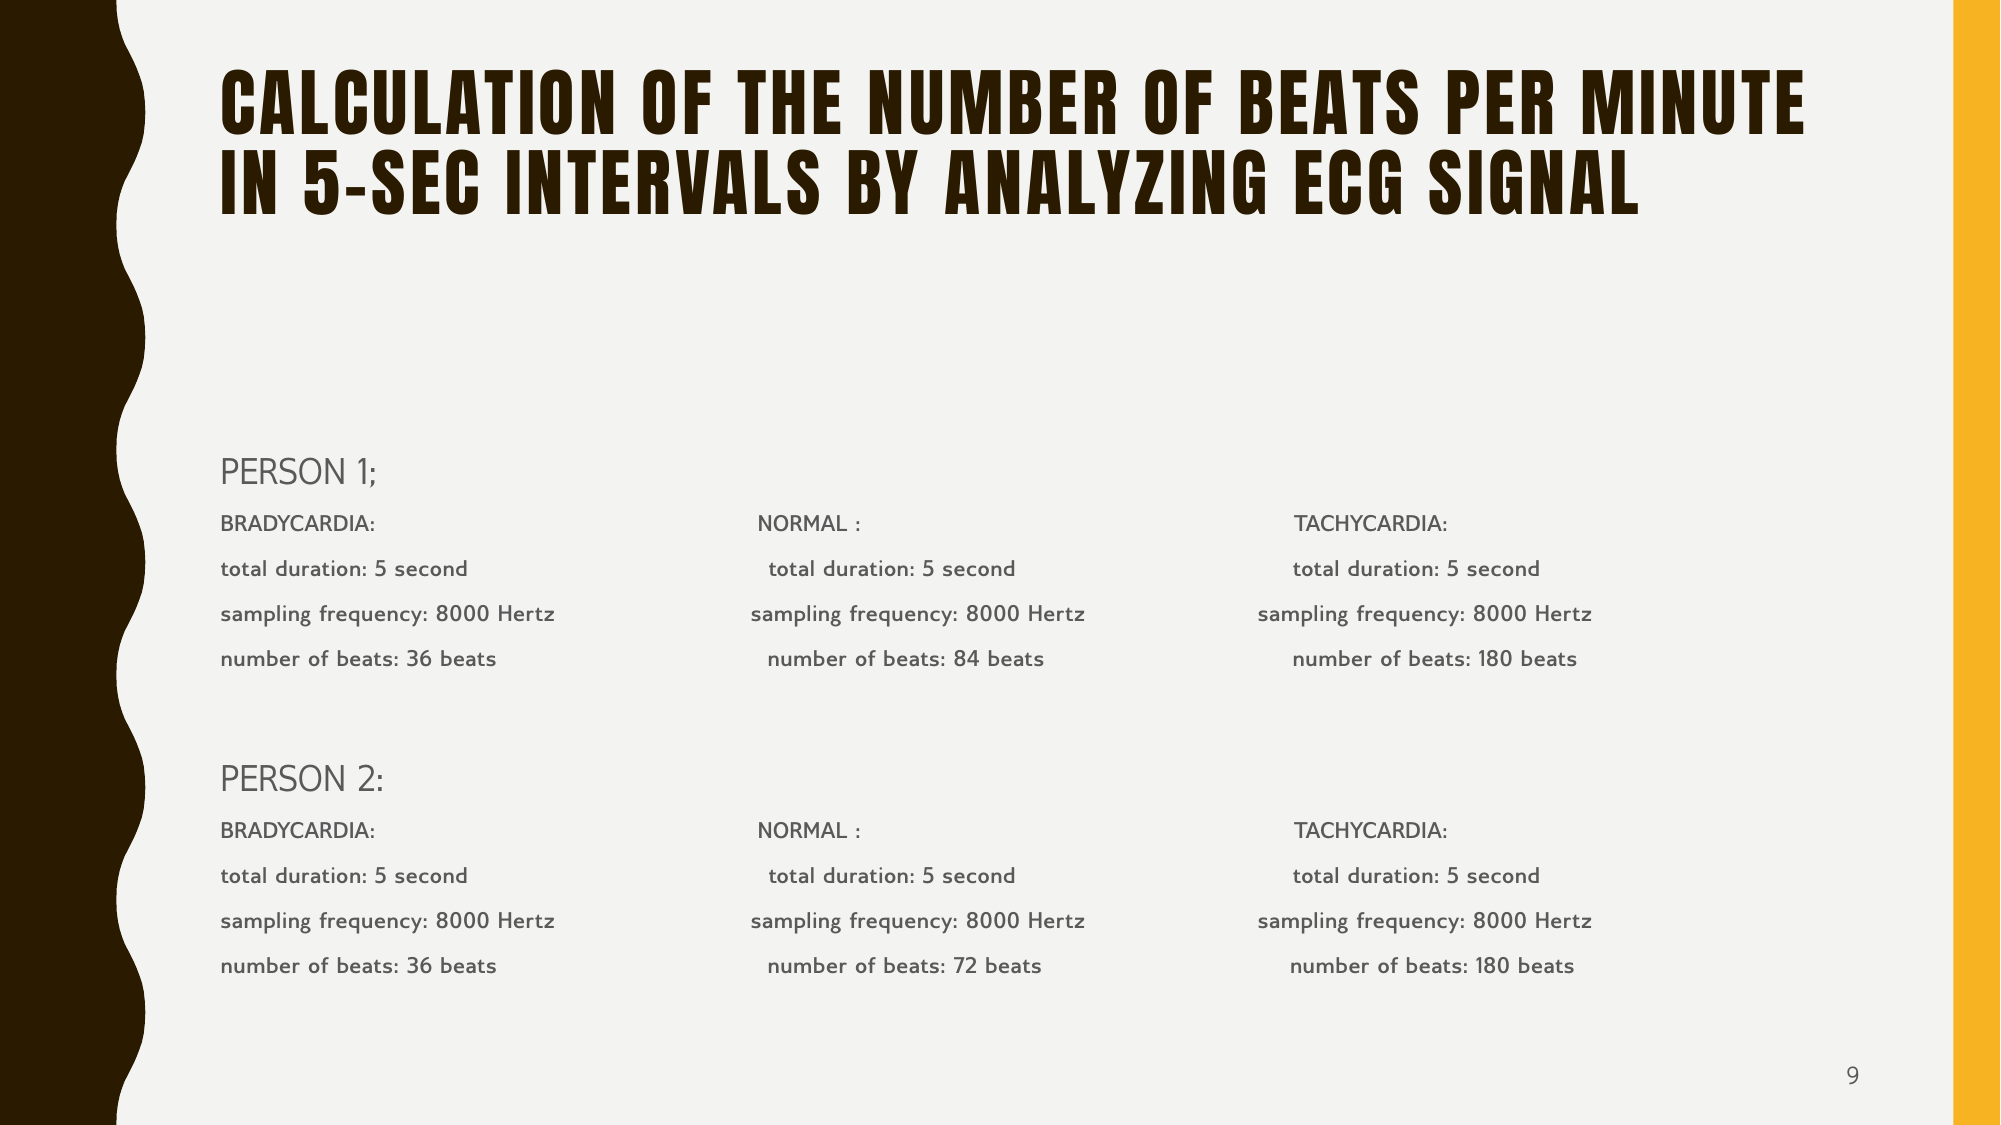

# Calculation of the Number of Beats Per Minute in 5-Sec Intervals by Analyzing ECG Signal

PERSON 1;
BRADYCARDIA:                                                   NORMAL :                                                          TACHYCARDIA:
total duration: 5 second                                        total duration: 5 second                                     total duration: 5 second
sampling frequency: 8000 Hertz                          sampling frequency: 8000 Hertz                       sampling frequency: 8000 Hertz
number of beats: 36 beats                                    number of beats: 84 beats                                 number of beats: 180 beats

PERSON 2:
BRADYCARDIA:                                                   NORMAL :                                                          TACHYCARDIA:
total duration: 5 second                                        total duration: 5 second                                     total duration: 5 second
sampling frequency: 8000 Hertz                          sampling frequency: 8000 Hertz                       sampling frequency: 8000 Hertz
number of beats: 36 beats                                    number of beats: 72 beats                                 number of beats: 180 beats

9